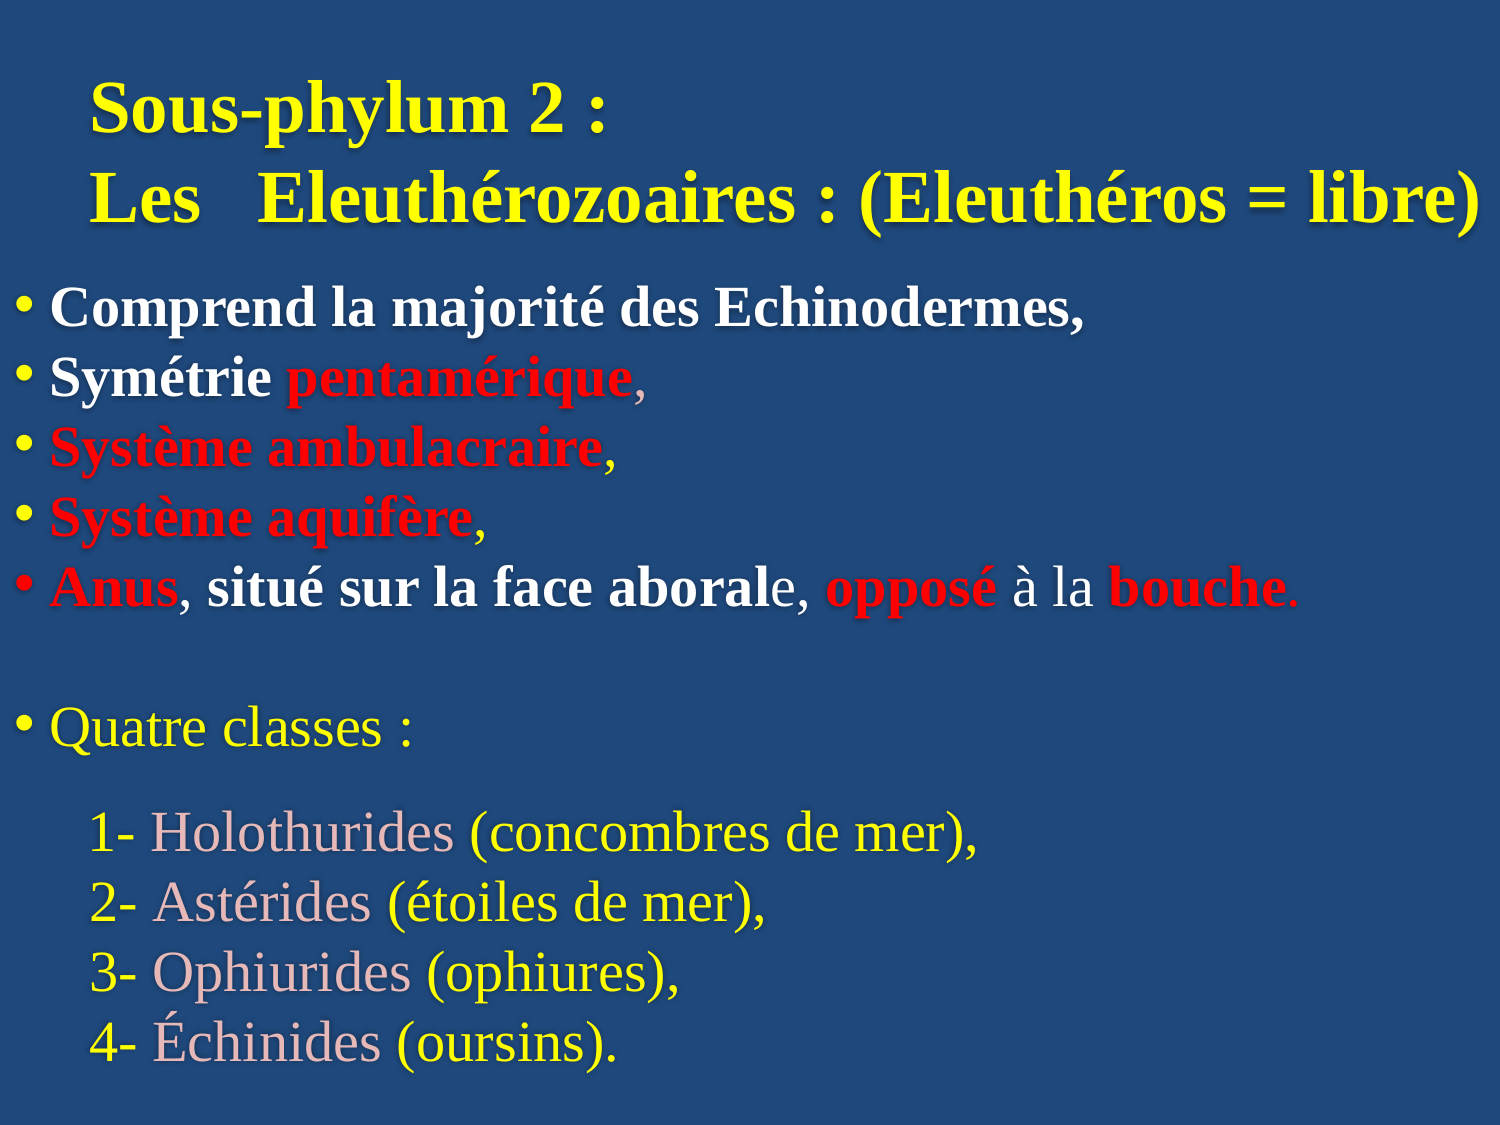

Sous-phylum 2 :
Les   Eleuthérozoaires : (Eleuthéros = libre)

 Comprend la majorité des Echinodermes,
 Symétrie pentamérique,
 Système ambulacraire,
 Système aquifère,
 Anus, situé sur la face aborale, opposé à la bouche.

 Quatre classes :

1- Holothurides (concombres de mer),
2- Astérides (étoiles de mer),
3- Ophiurides (ophiures),
4- Échinides (oursins).